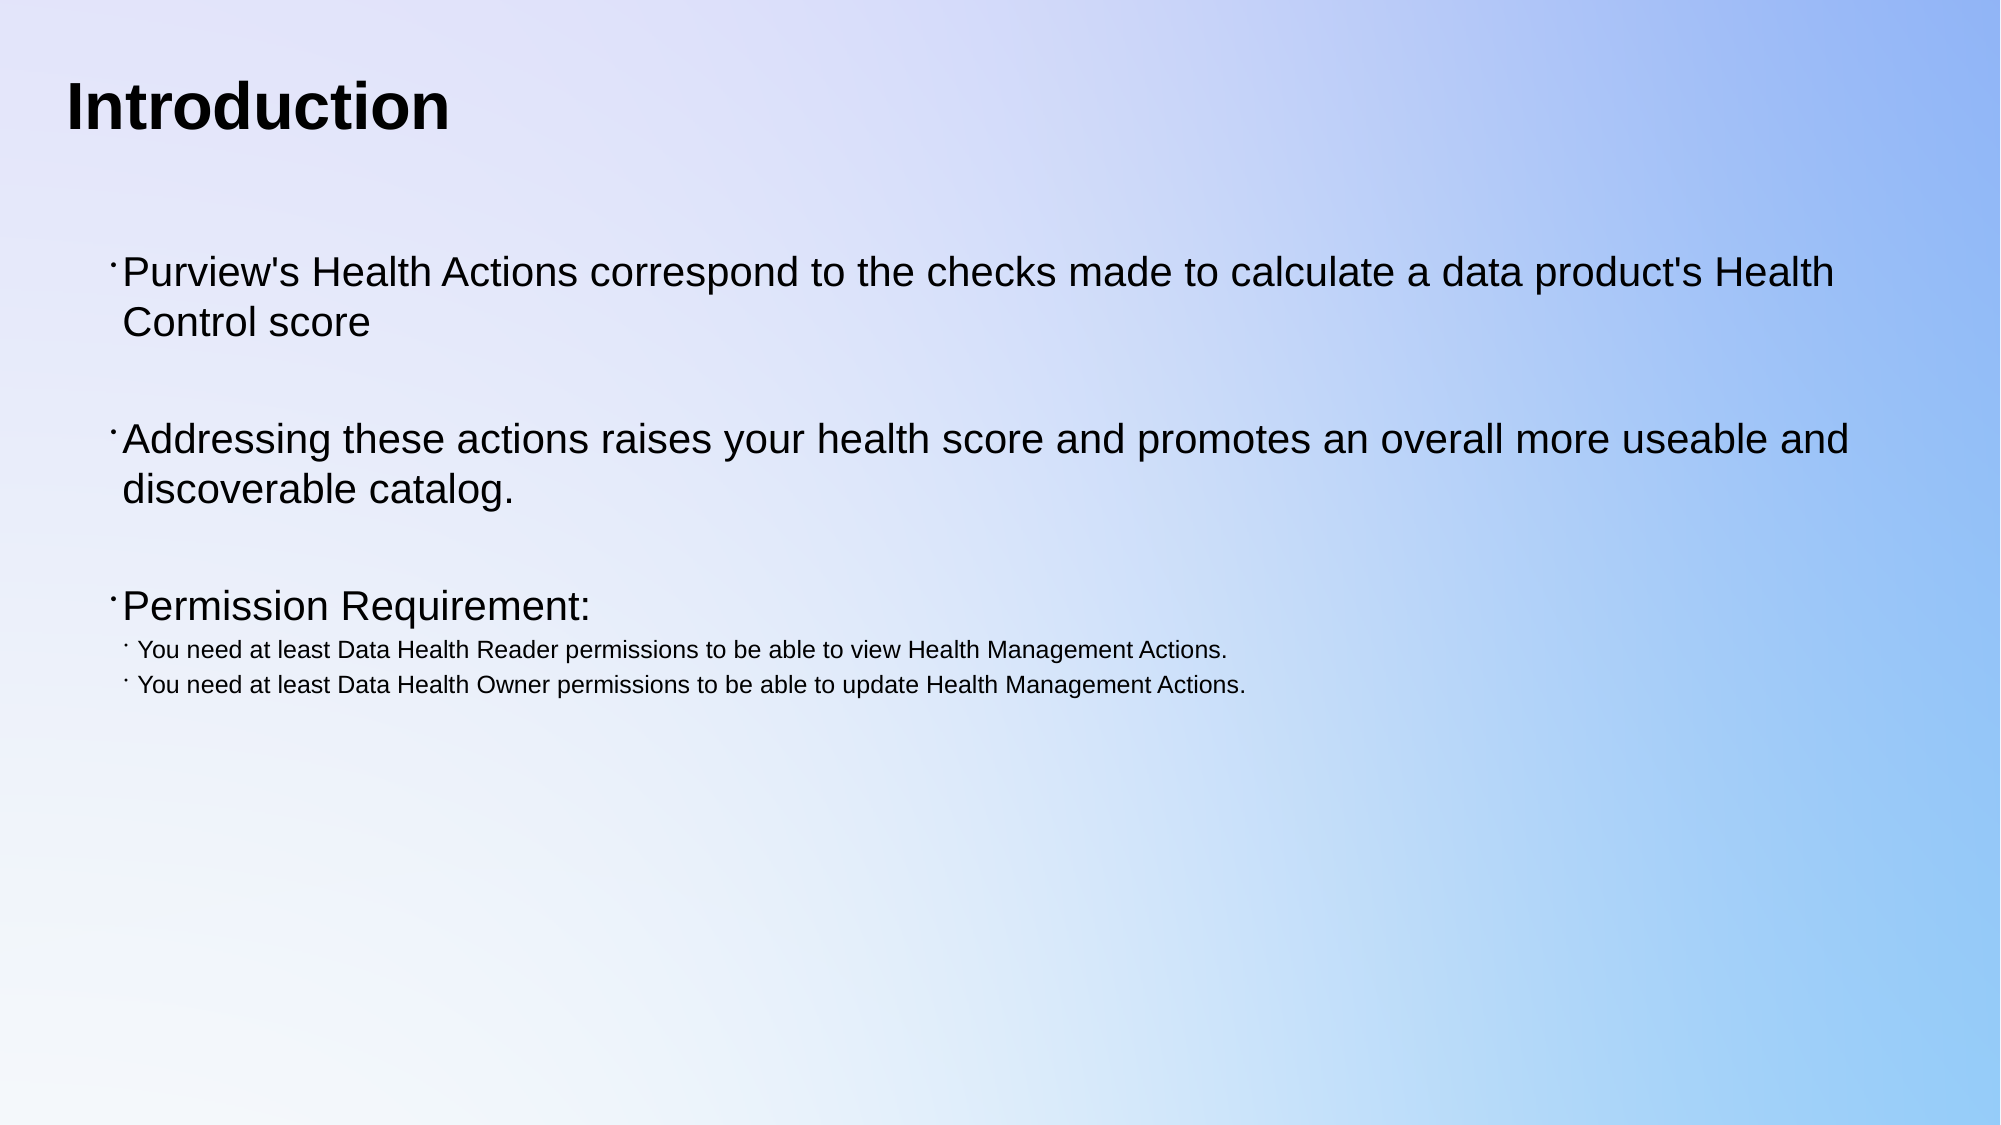

2
# Introduction
Purview's Health Actions correspond to the checks made to calculate a data product's Health Control score

Addressing these actions raises your health score and promotes an overall more useable and discoverable catalog.

Permission Requirement:
You need at least Data Health Reader permissions to be able to view Health Management Actions.
You need at least Data Health Owner permissions to be able to update Health Management Actions.